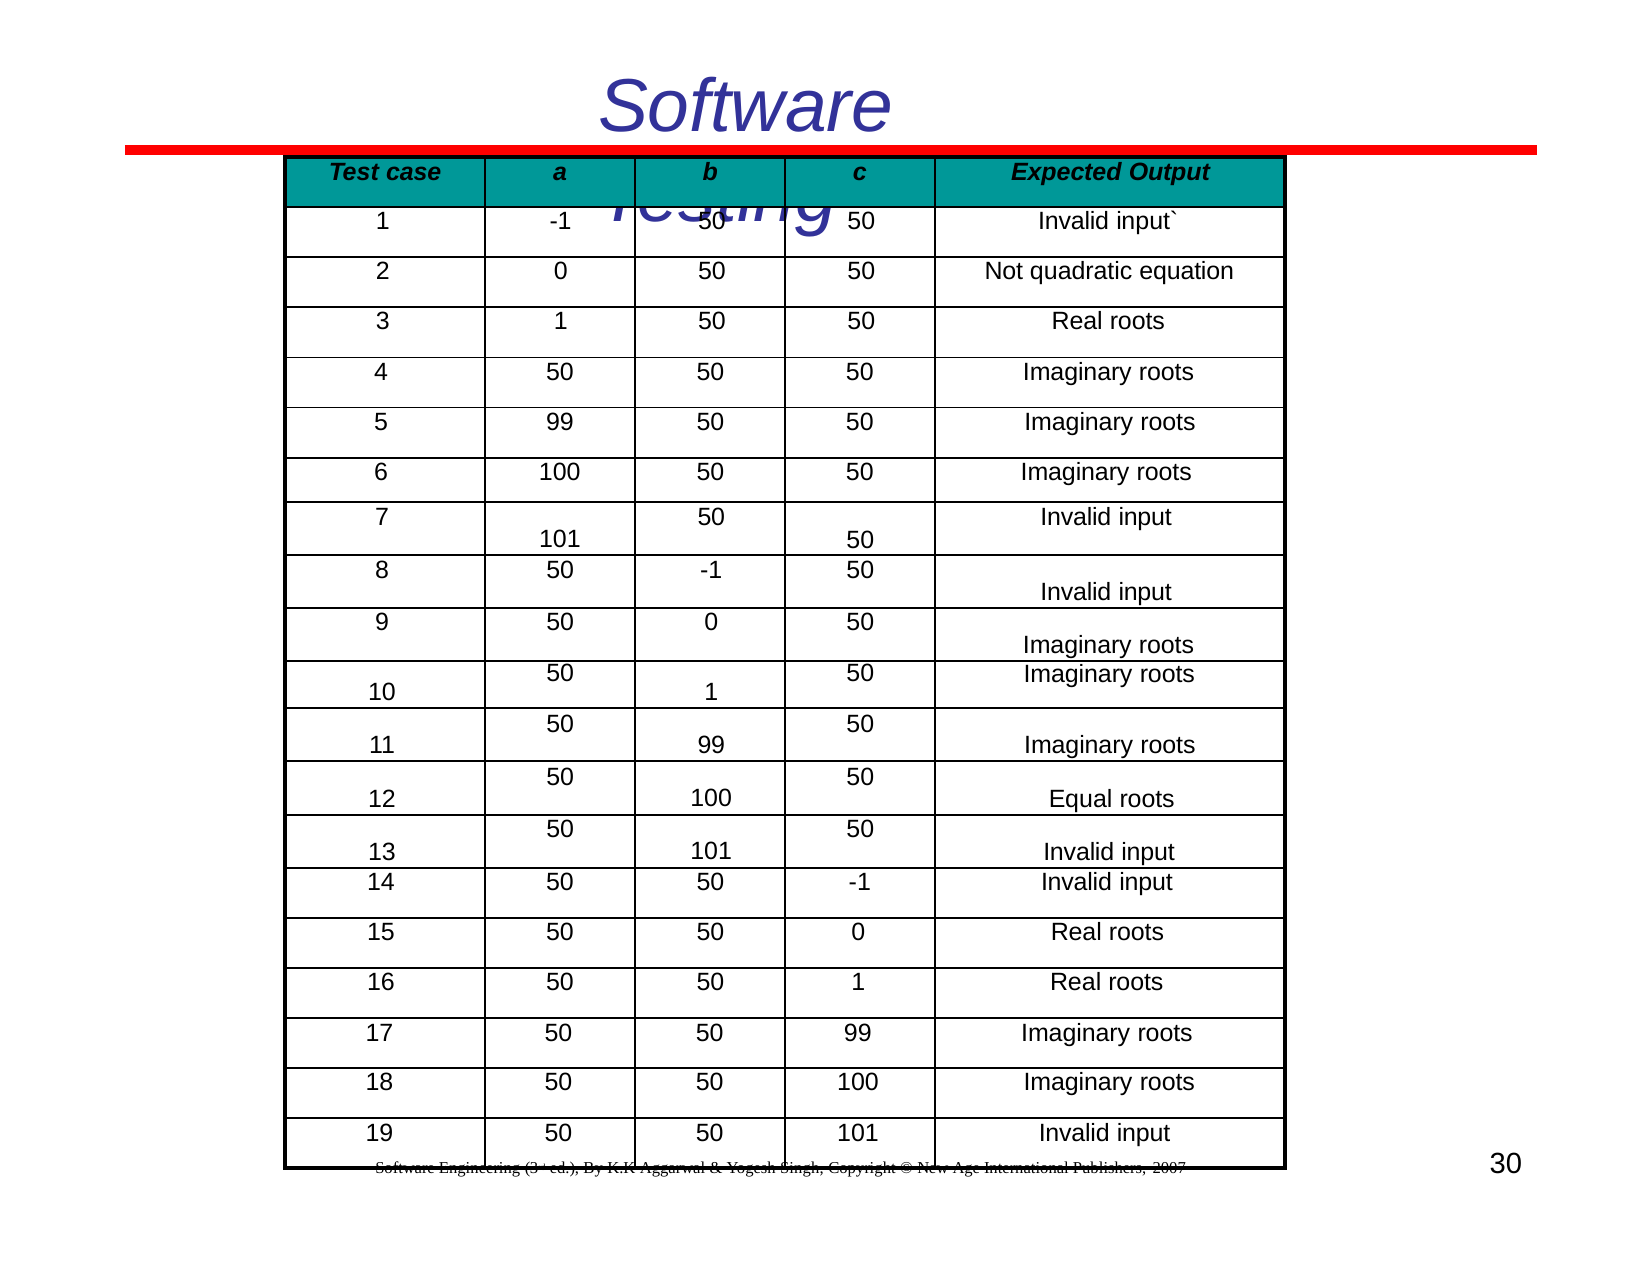

# Software Testing

| Test case | a | b | c | Expected Output |
| --- | --- | --- | --- | --- |
| 1 | -1 | 50 | 50 | Invalid input` |
| 2 | 0 | 50 | 50 | Not quadratic equation |
| 3 | 1 | 50 | 50 | Real roots |
| 4 | 50 | 50 | 50 | Imaginary roots |
| 5 | 99 | 50 | 50 | Imaginary roots |
| 6 | 100 | 50 | 50 | Imaginary roots |
| 7 | 101 | 50 | 50 | Invalid input |
| 8 | 50 | -1 | 50 | Invalid input |
| 9 | 50 | 0 | 50 | Imaginary roots |
| 10 | 50 | 1 | 50 | Imaginary roots |
| 11 | 50 | 99 | 50 | Imaginary roots |
| 12 | 50 | 100 | 50 | Equal roots |
| 13 | 50 | 101 | 50 | Invalid input |
| 14 | 50 | 50 | -1 | Invalid input |
| 15 | 50 | 50 | 0 | Real roots |
| 16 | 50 | 50 | 1 | Real roots |
| 17 | 50 | 50 | 99 | Imaginary roots |
| 18 | 50 | 50 | 100 | Imaginary roots |
| 19 | 50 | 50 | 101 | Invalid input |
30
Software Engineering (3rd  ed.), By K.K Aggarwal & Yogesh Singh, Copyright © New Age International Publishers, 2007